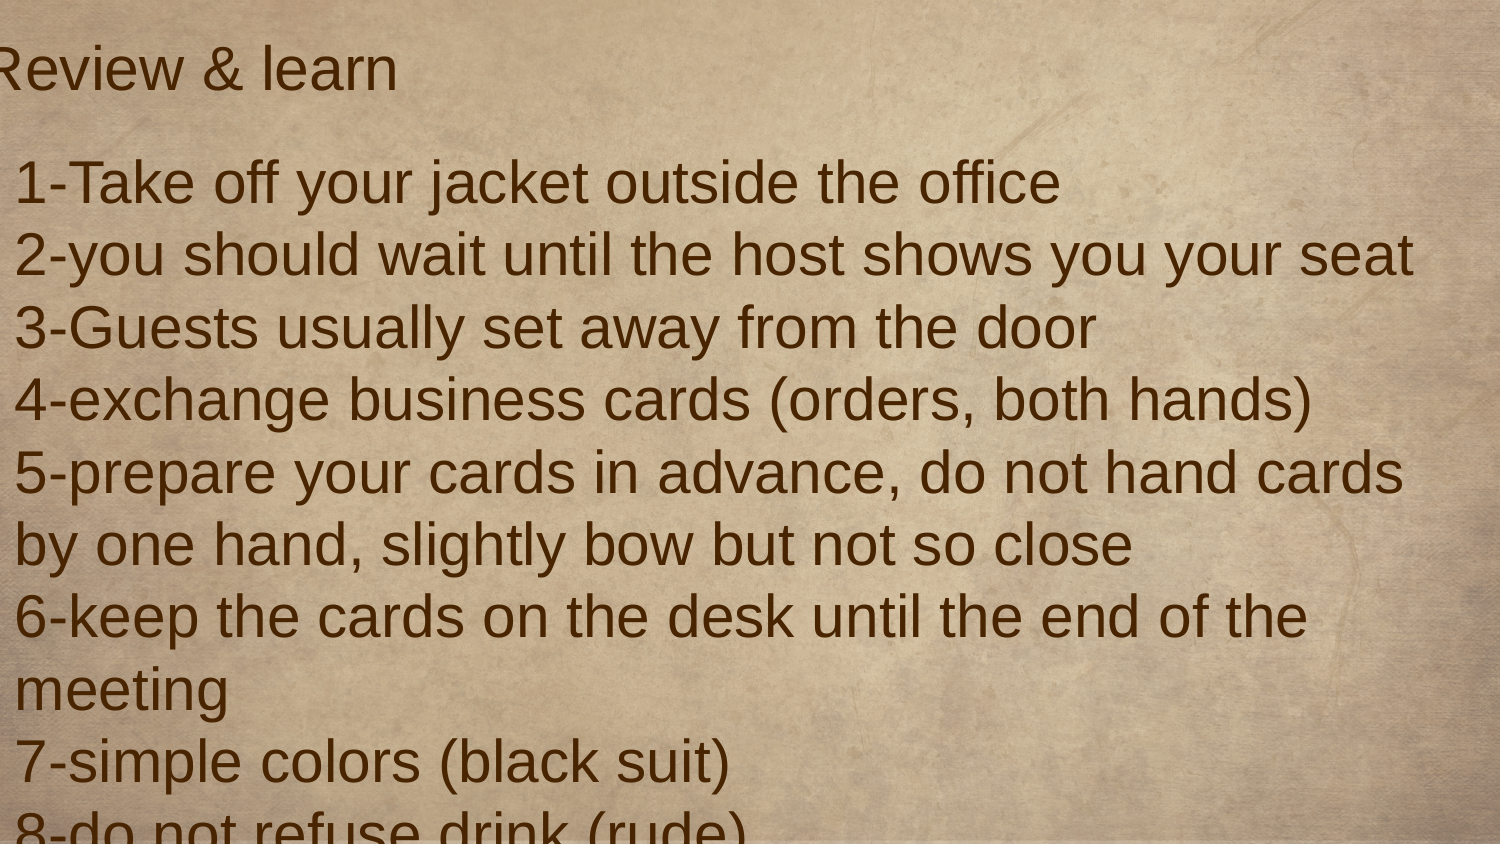

# Review & learn
1-Take off your jacket outside the office
2-you should wait until the host shows you your seat
3-Guests usually set away from the door
4-exchange business cards (orders, both hands)
5-prepare your cards in advance, do not hand cards by one hand, slightly bow but not so close
6-keep the cards on the desk until the end of the meeting
7-simple colors (black suit)
8-do not refuse drink (rude)